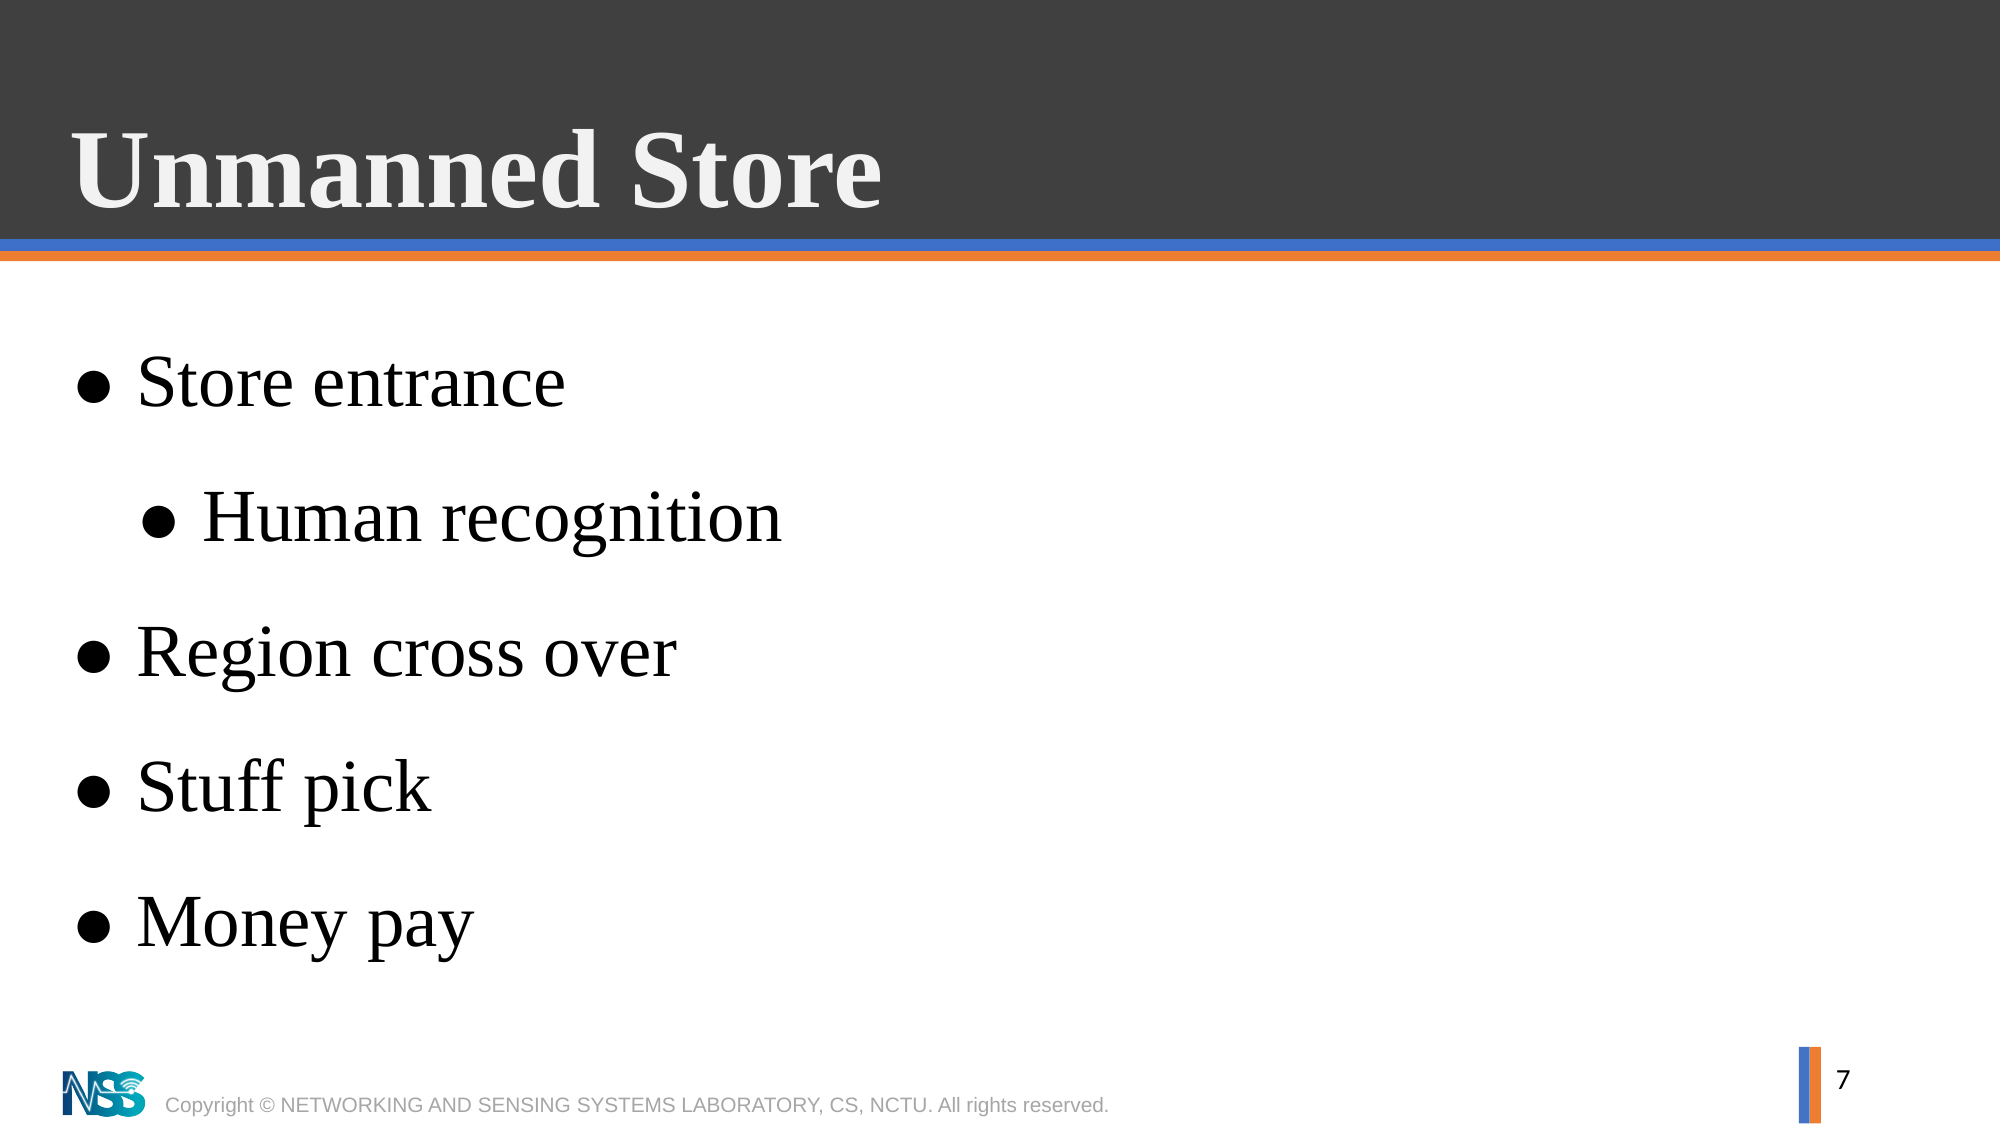

# Unmanned Store
Store entrance
Human recognition
Region cross over
Stuff pick
Money pay
7